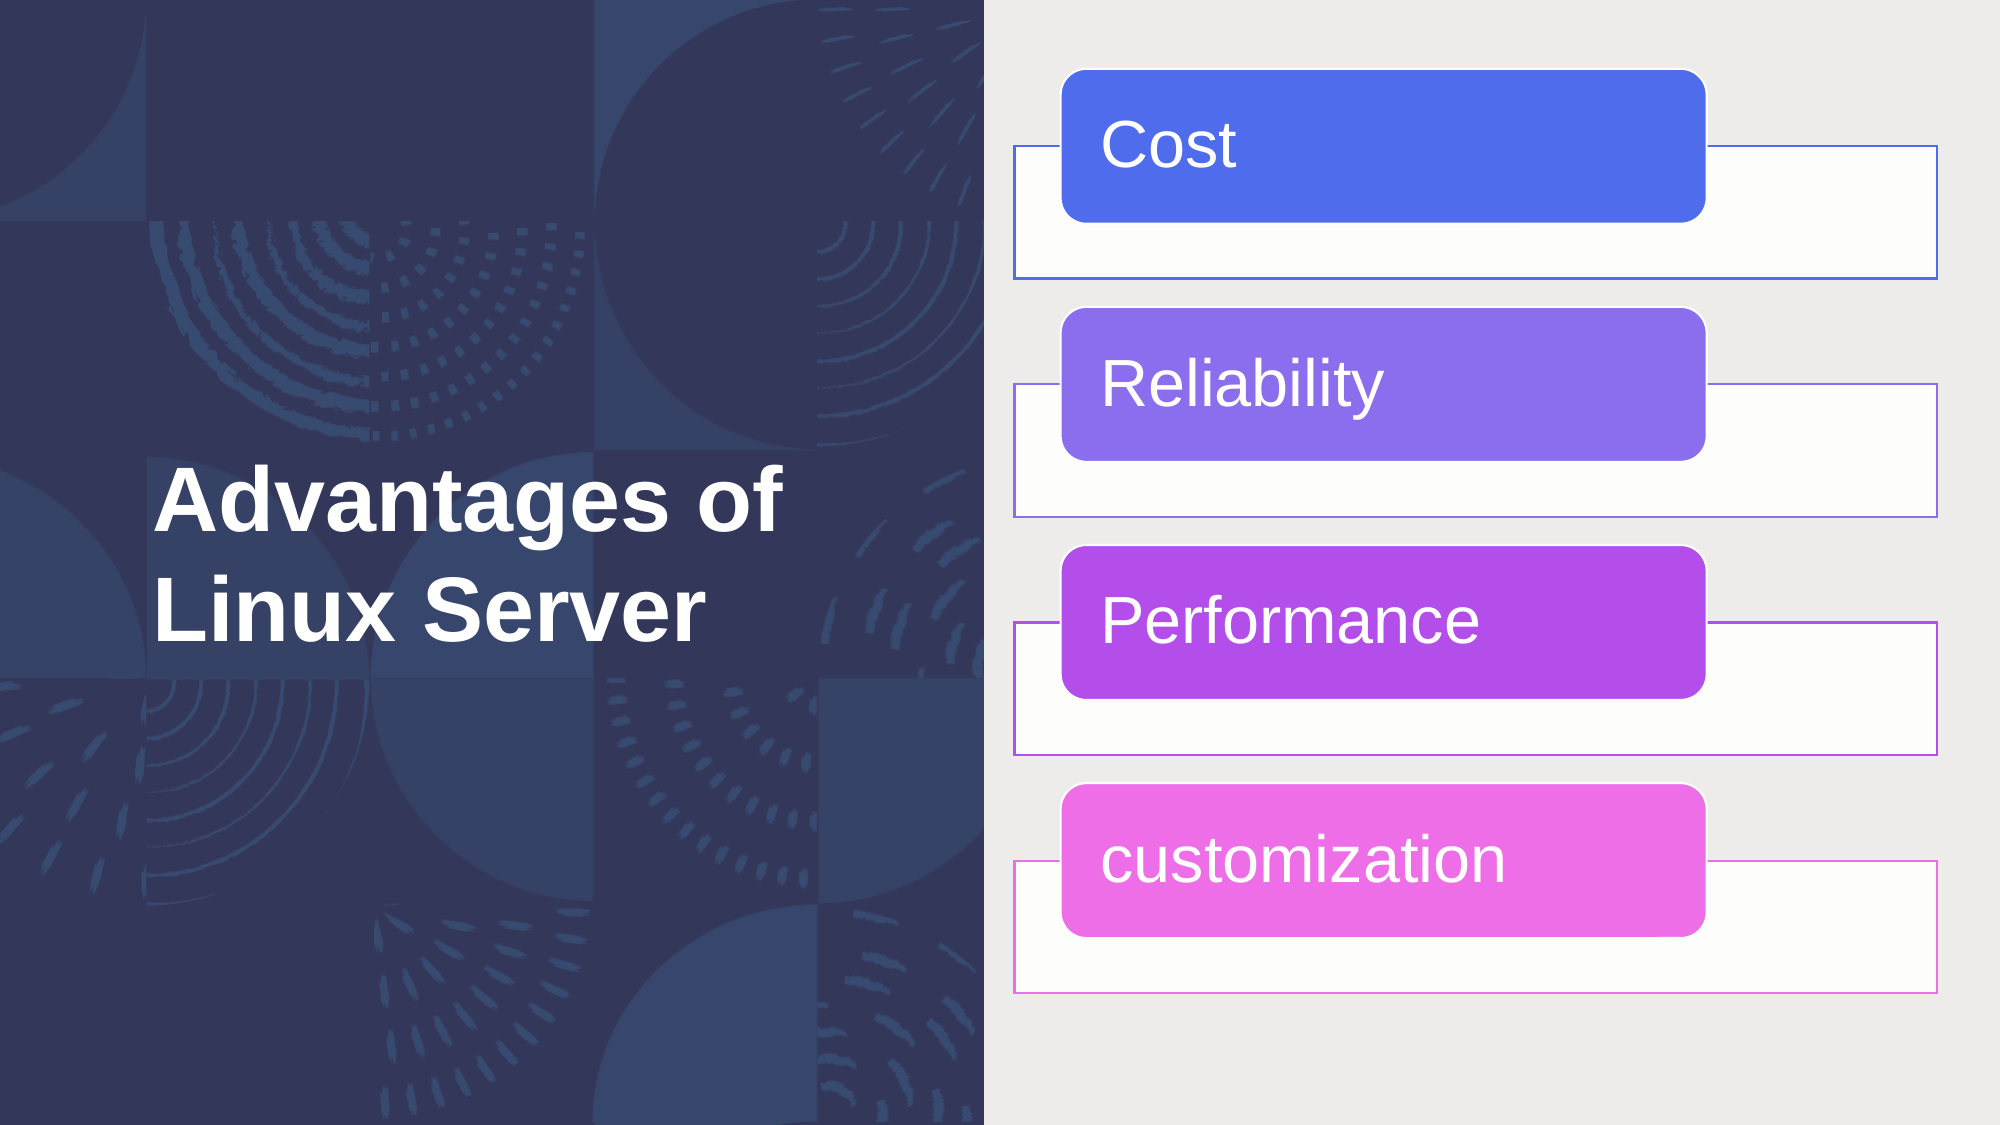

Cost
Reliability
Performance
customization
# Advantages of Linux Server